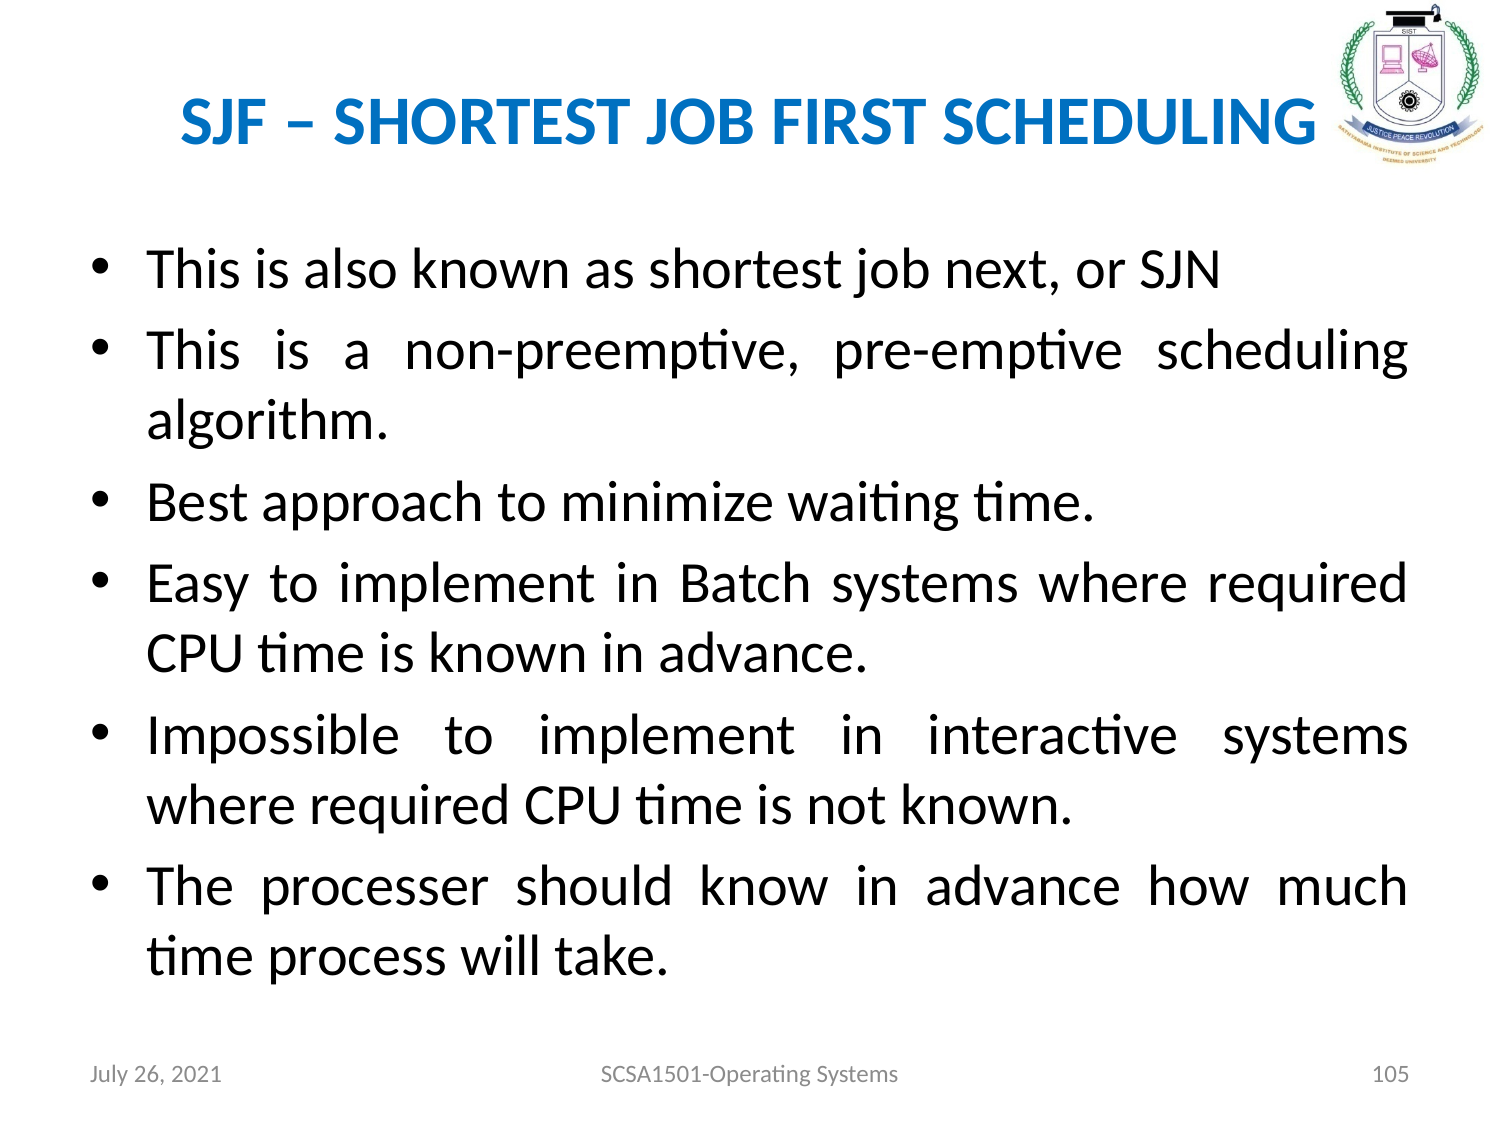

# SJF – SHORTEST JOB FIRST SCHEDULING
This is also known as shortest job next, or SJN
This is a non-preemptive, pre-emptive scheduling algorithm.
Best approach to minimize waiting time.
Easy to implement in Batch systems where required CPU time is known in advance.
Impossible to implement in interactive systems where required CPU time is not known.
The processer should know in advance how much time process will take.
July 26, 2021
SCSA1501-Operating Systems
105